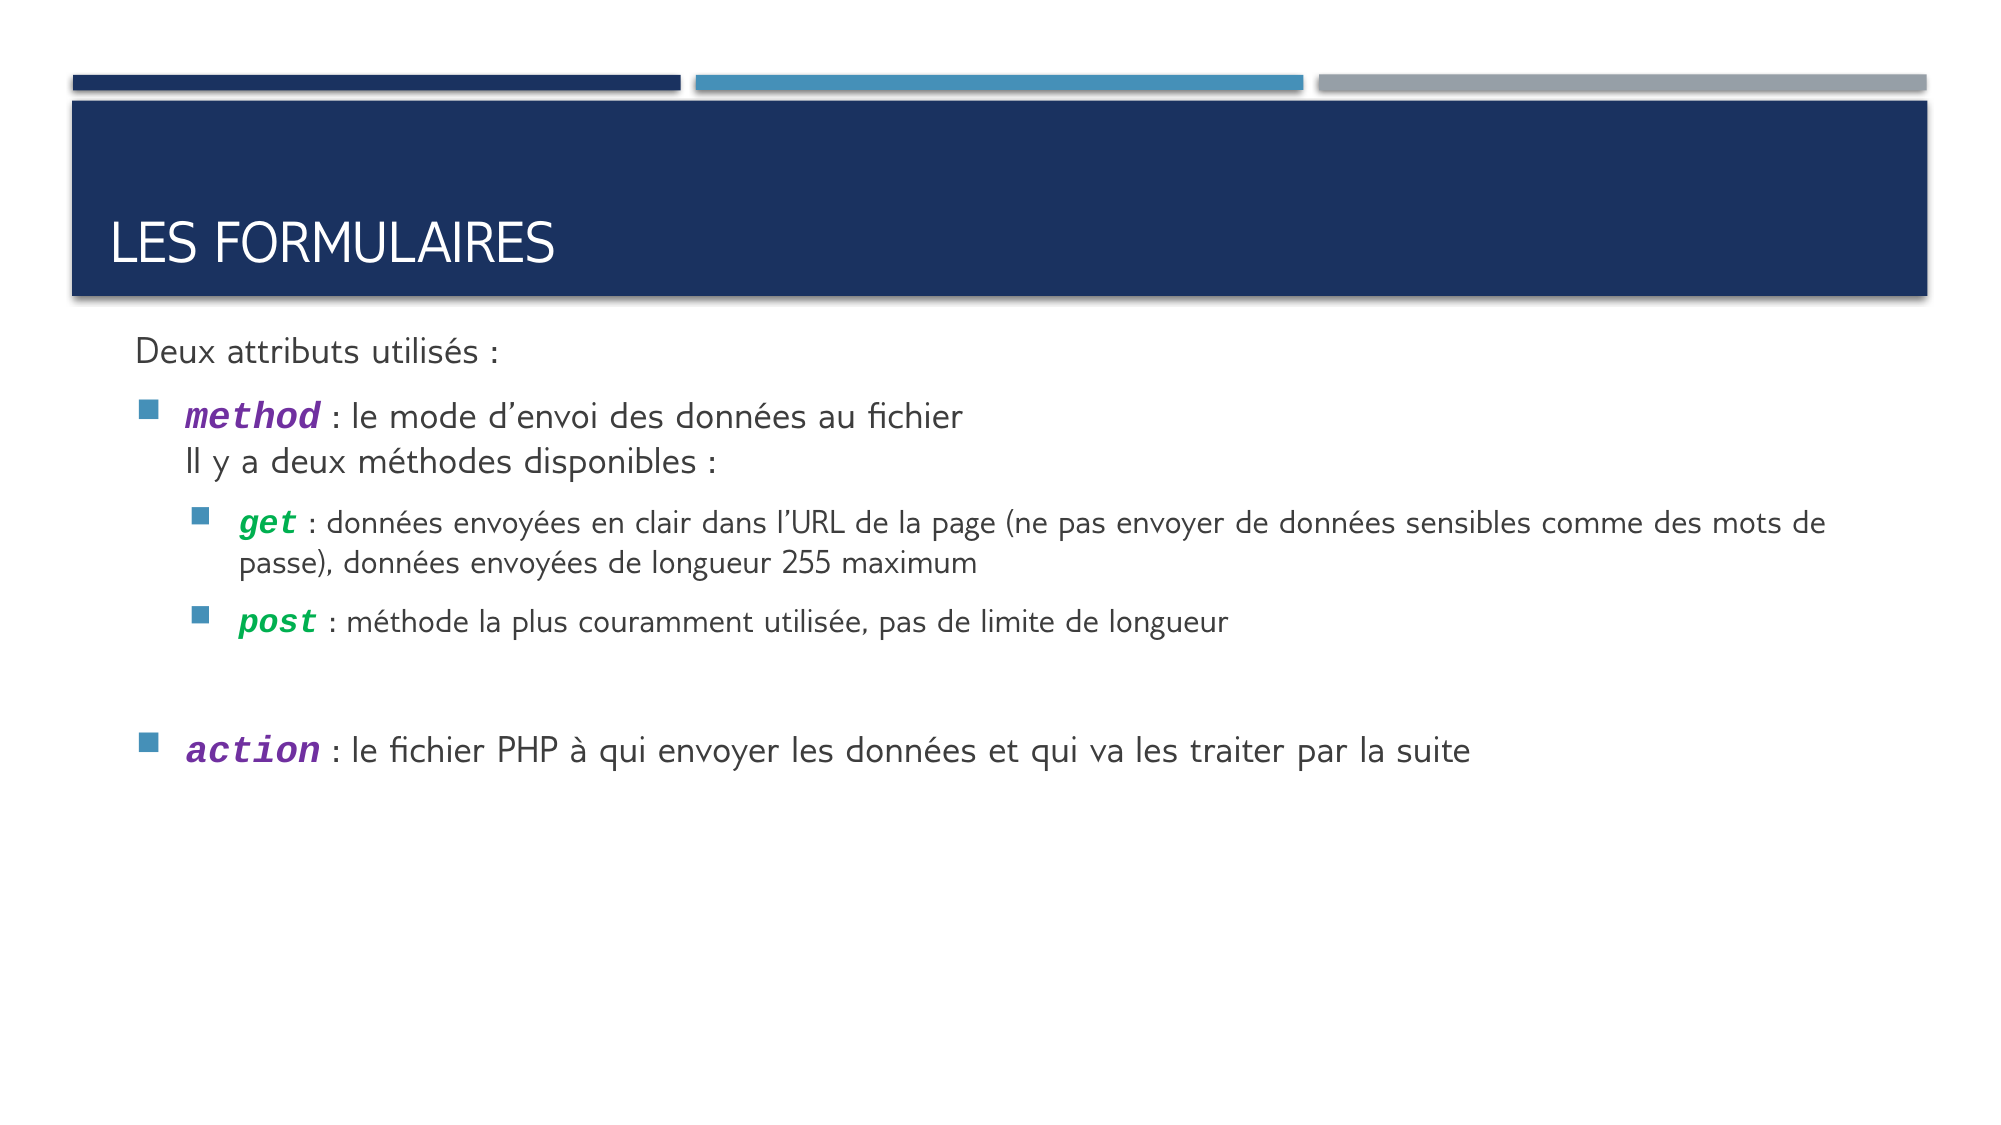

# Les formulaires
Deux attributs utilisés :
method : le mode d’envoi des données au fichier
Il y a deux méthodes disponibles :
get : données envoyées en clair dans l’URL de la page (ne pas envoyer de données sensibles comme des mots de passe), données envoyées de longueur 255 maximum
post : méthode la plus couramment utilisée, pas de limite de longueur

action : le fichier PHP à qui envoyer les données et qui va les traiter par la suite